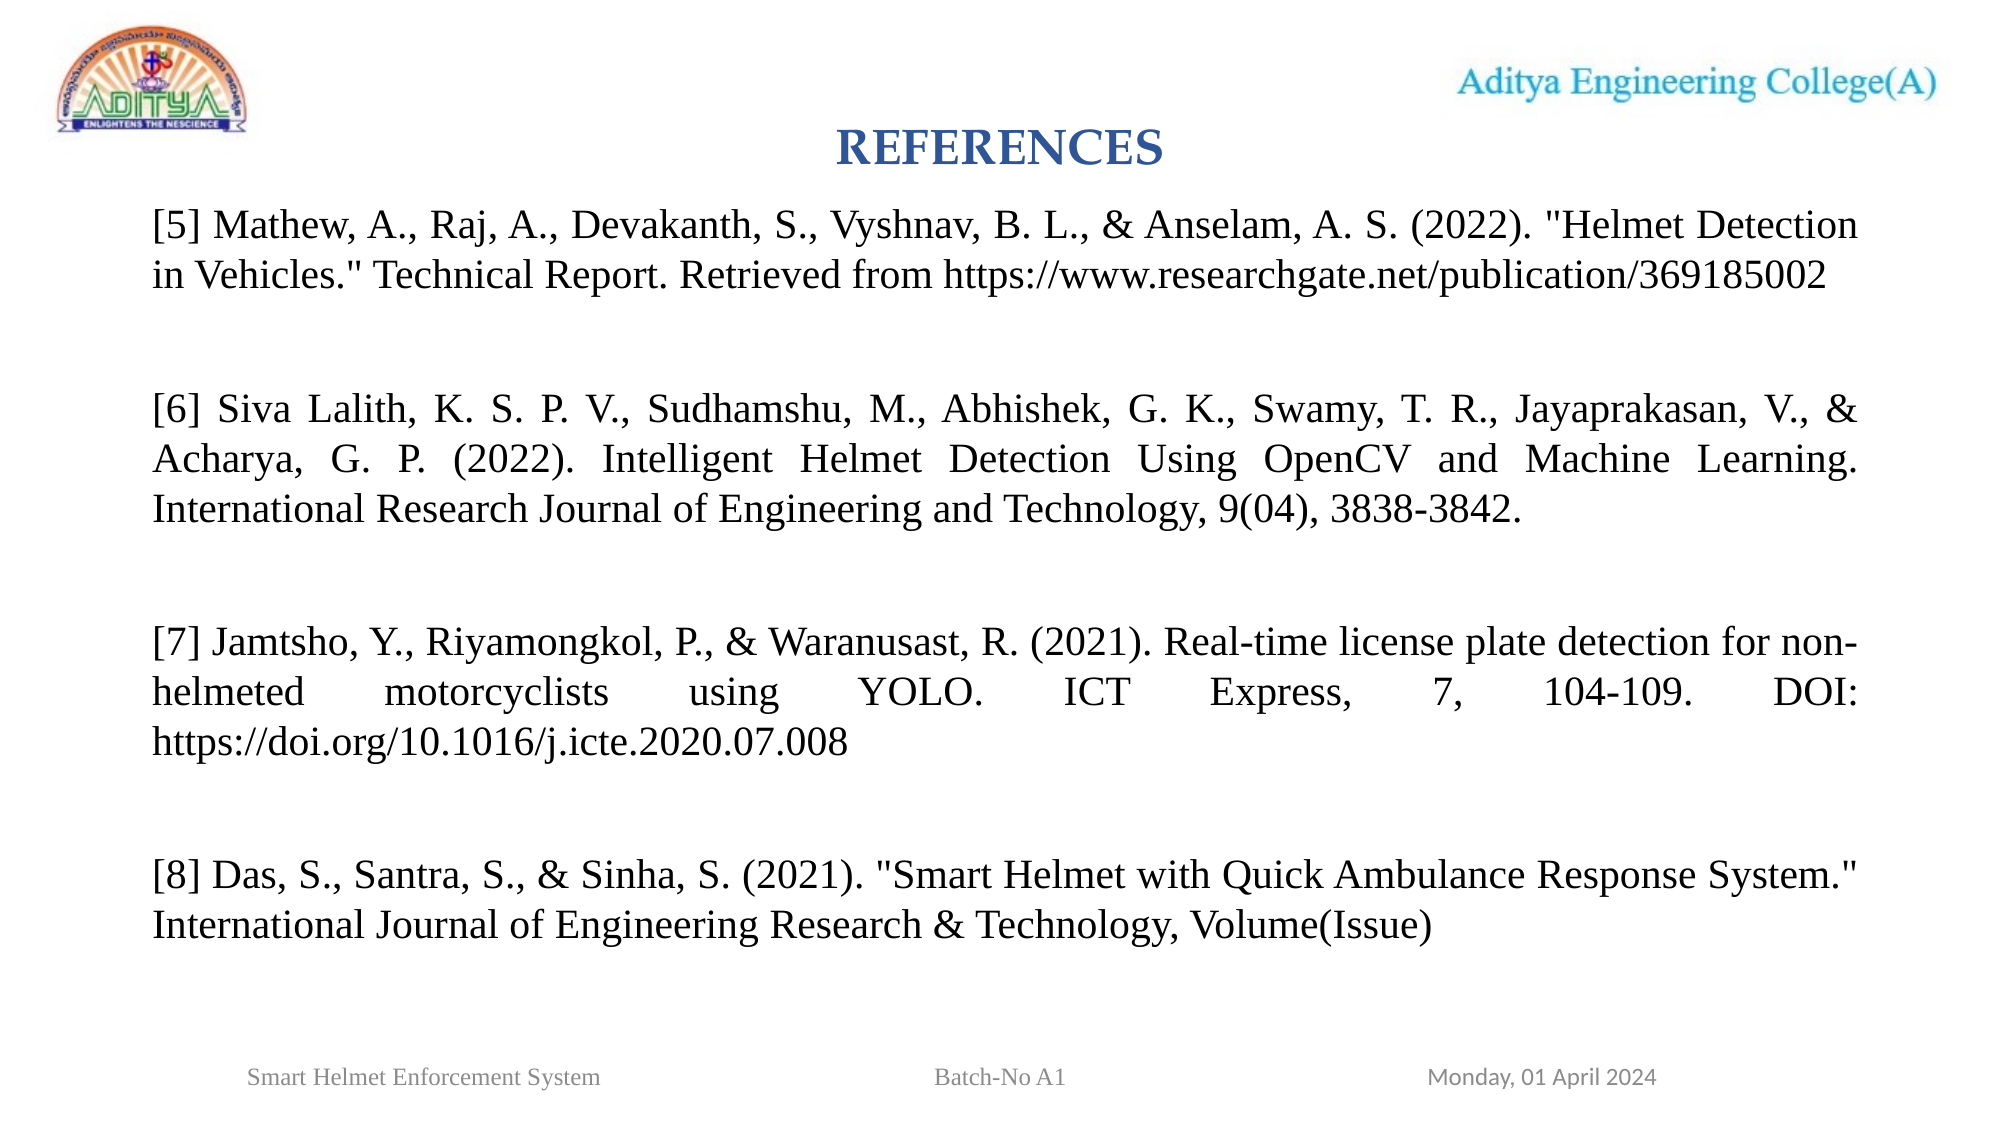

# REFERENCES
[5] Mathew, A., Raj, A., Devakanth, S., Vyshnav, B. L., & Anselam, A. S. (2022). "Helmet Detection in Vehicles." Technical Report. Retrieved from https://www.researchgate.net/publication/369185002

[6] Siva Lalith, K. S. P. V., Sudhamshu, M., Abhishek, G. K., Swamy, T. R., Jayaprakasan, V., & Acharya, G. P. (2022). Intelligent Helmet Detection Using OpenCV and Machine Learning. International Research Journal of Engineering and Technology, 9(04), 3838-3842.

[7] Jamtsho, Y., Riyamongkol, P., & Waranusast, R. (2021). Real-time license plate detection for non-helmeted motorcyclists using YOLO. ICT Express, 7, 104-109. DOI: https://doi.org/10.1016/j.icte.2020.07.008

[8] Das, S., Santra, S., & Sinha, S. (2021). "Smart Helmet with Quick Ambulance Response System." International Journal of Engineering Research & Technology, Volume(Issue)
47
Monday, 01 April 2024
Smart Helmet Enforcement System	                                      Batch-No A1